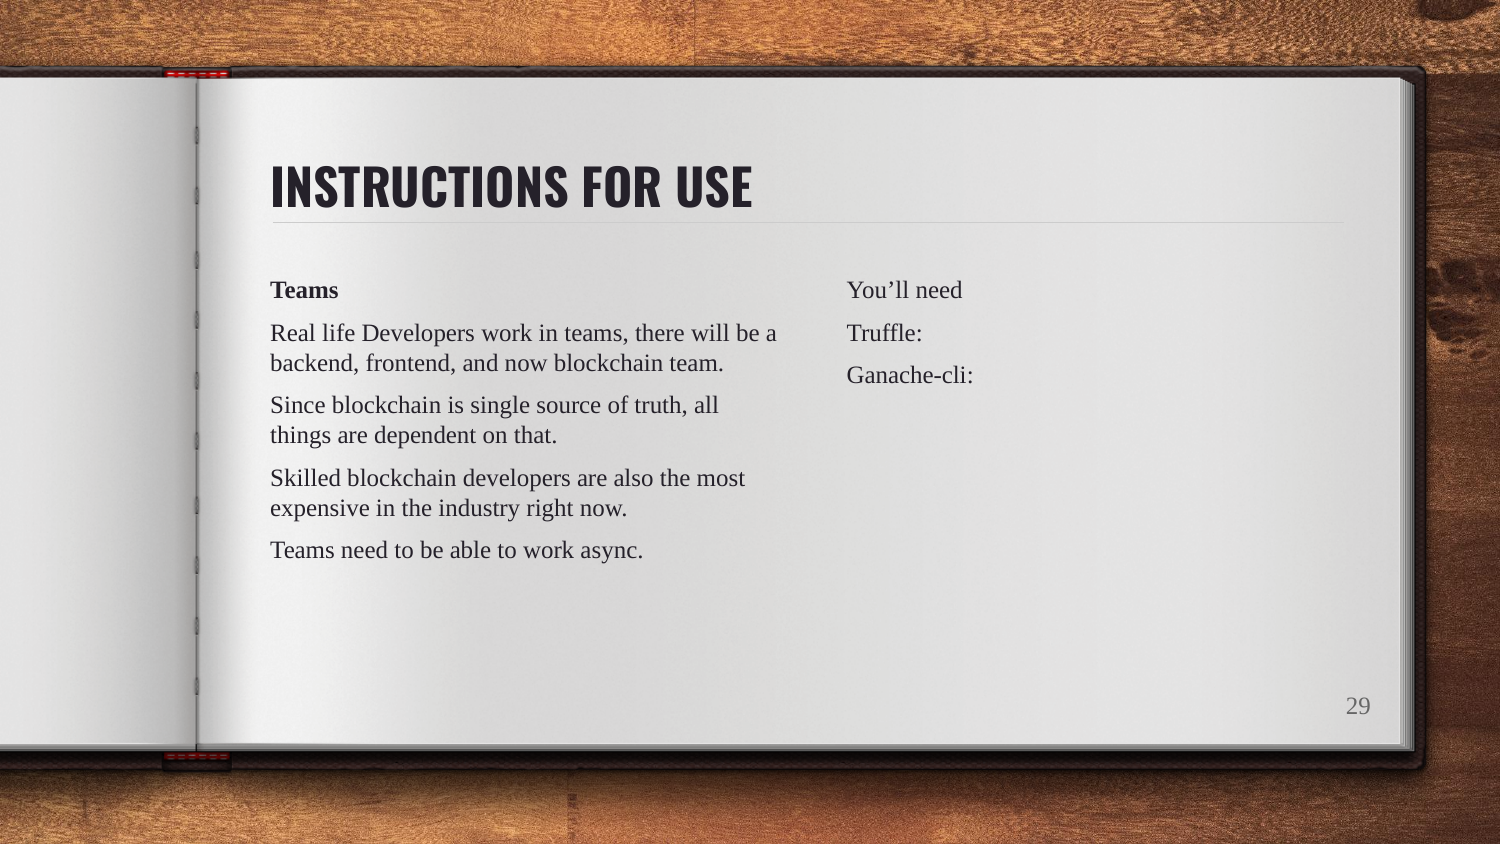

# INSTRUCTIONS FOR USE
Teams
Real life Developers work in teams, there will be a backend, frontend, and now blockchain team.
Since blockchain is single source of truth, all things are dependent on that.
Skilled blockchain developers are also the most expensive in the industry right now.
Teams need to be able to work async.

You’ll need
Truffle:
Ganache-cli:

29